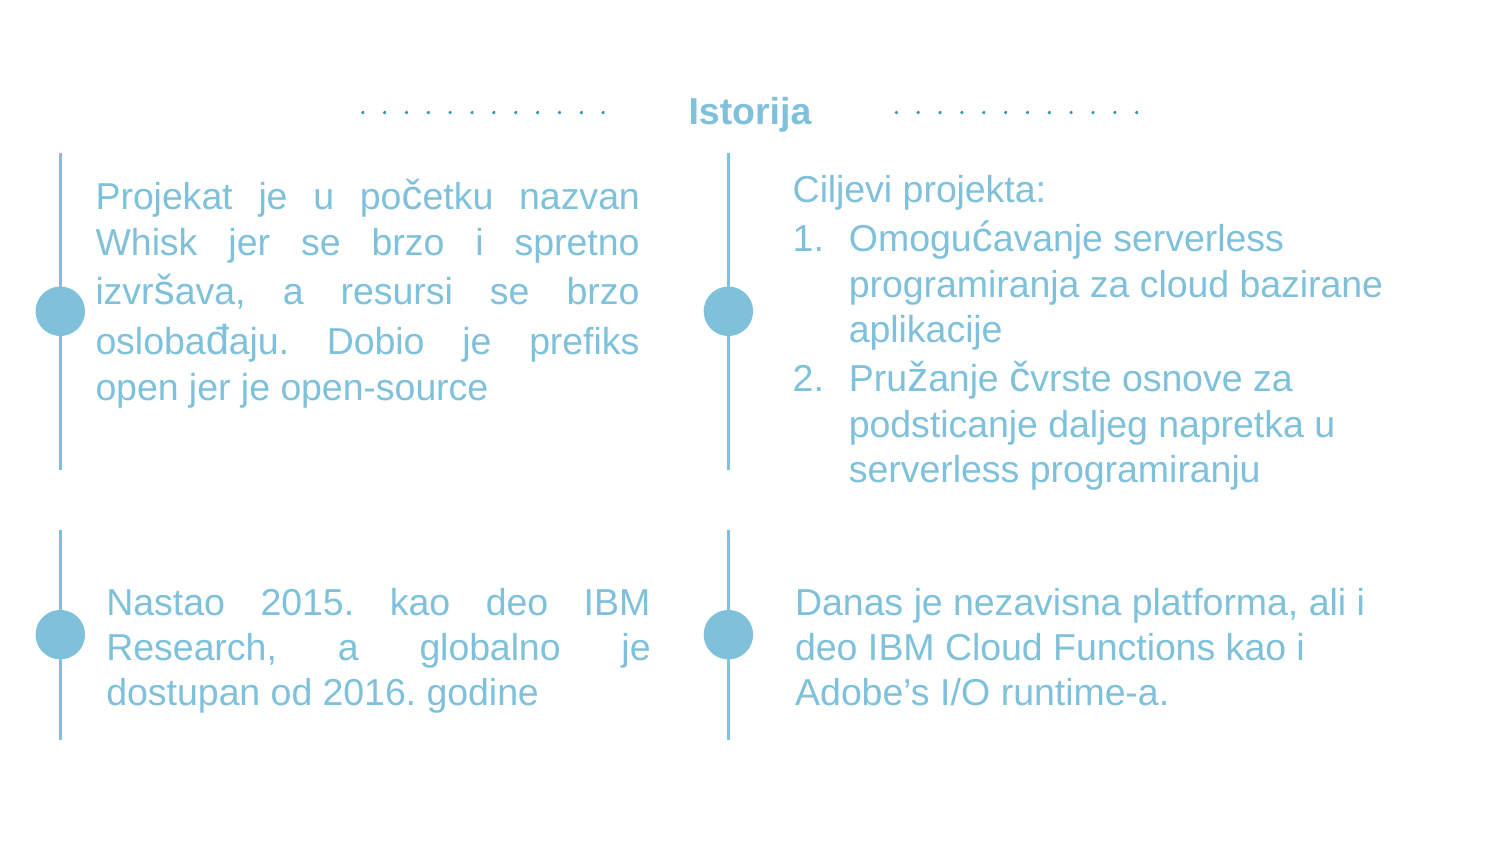

# Istorija

Ciljevi projekta:
Omogućavanje serverless programiranja za cloud bazirane aplikacije
Pružanje čvrste osnove za podsticanje daljeg napretka u serverless programiranju
Projekat je u početku nazvan Whisk jer se brzo i spretno izvršava, a resursi se brzo oslobađaju. Dobio je prefiks open jer je open-source

Nastao 2015. kao deo IBM Research, a globalno je dostupan od 2016. godine
Danas je nezavisna platforma, ali i deo IBM Cloud Functions kao i Adobe’s I/O runtime-a.